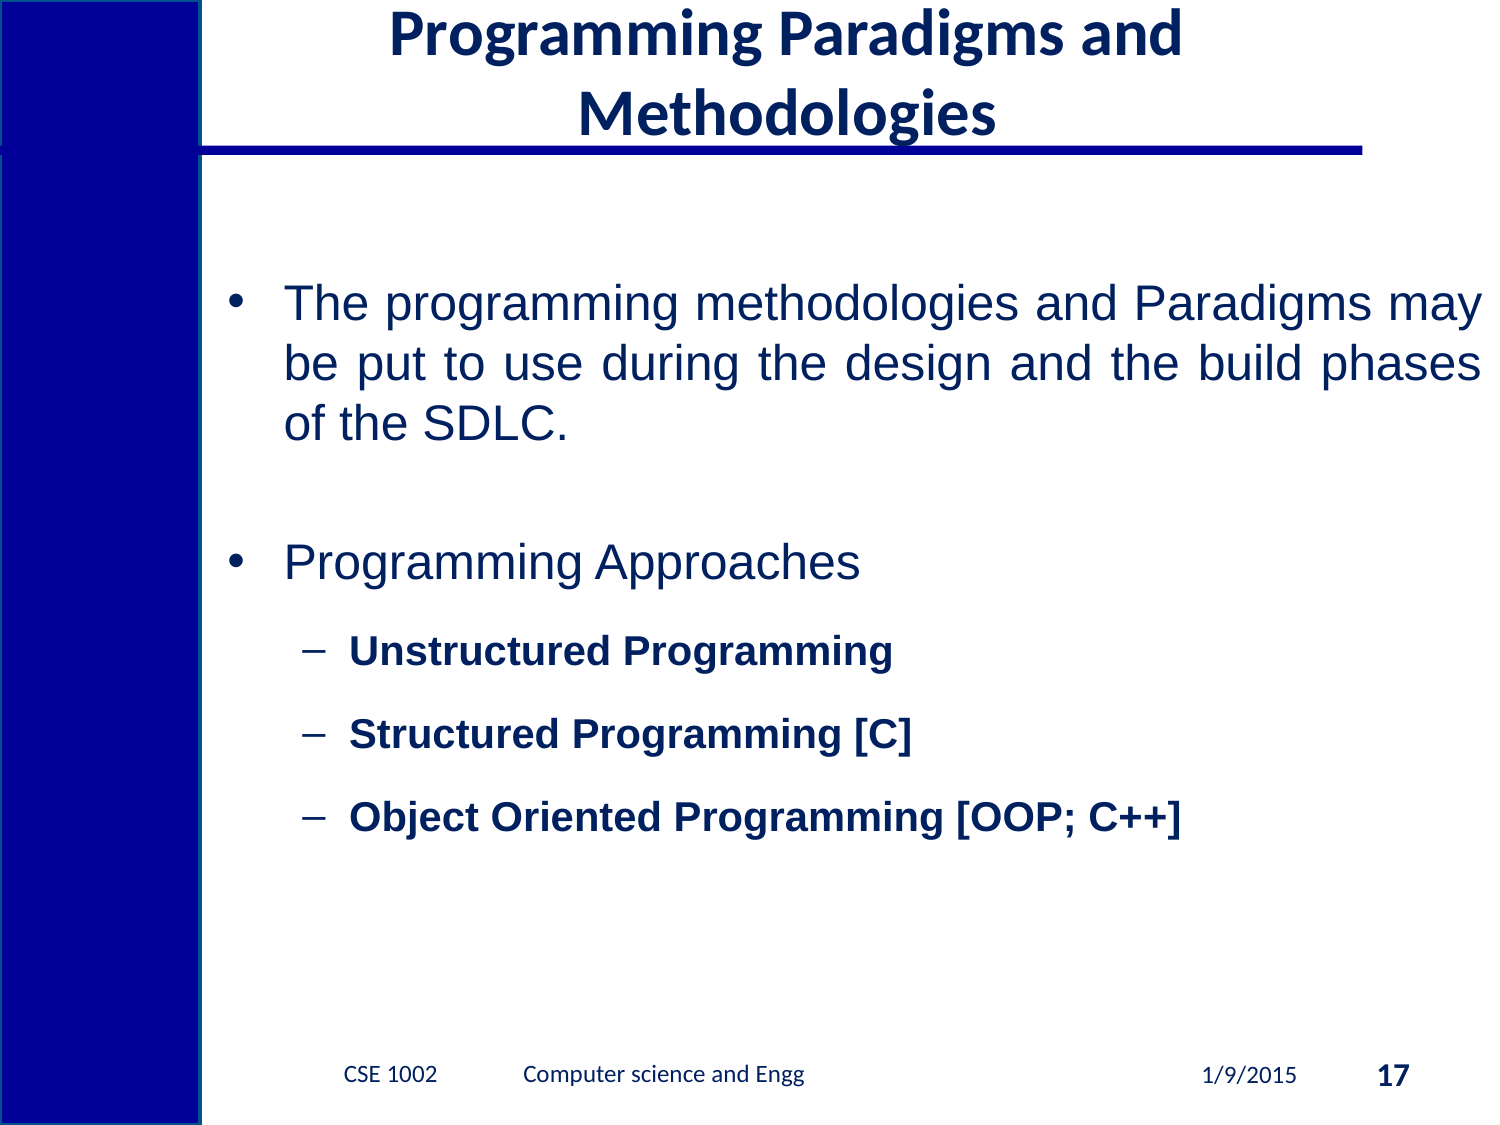

# Programming Paradigms and Methodologies
The programming methodologies and Paradigms may be put to use during the design and the build phases of the SDLC.

Programming Approaches
Unstructured Programming
Structured Programming [C]
Object Oriented Programming [OOP; C++]
CSE 1002               Computer science and Engg
17
1/9/2015